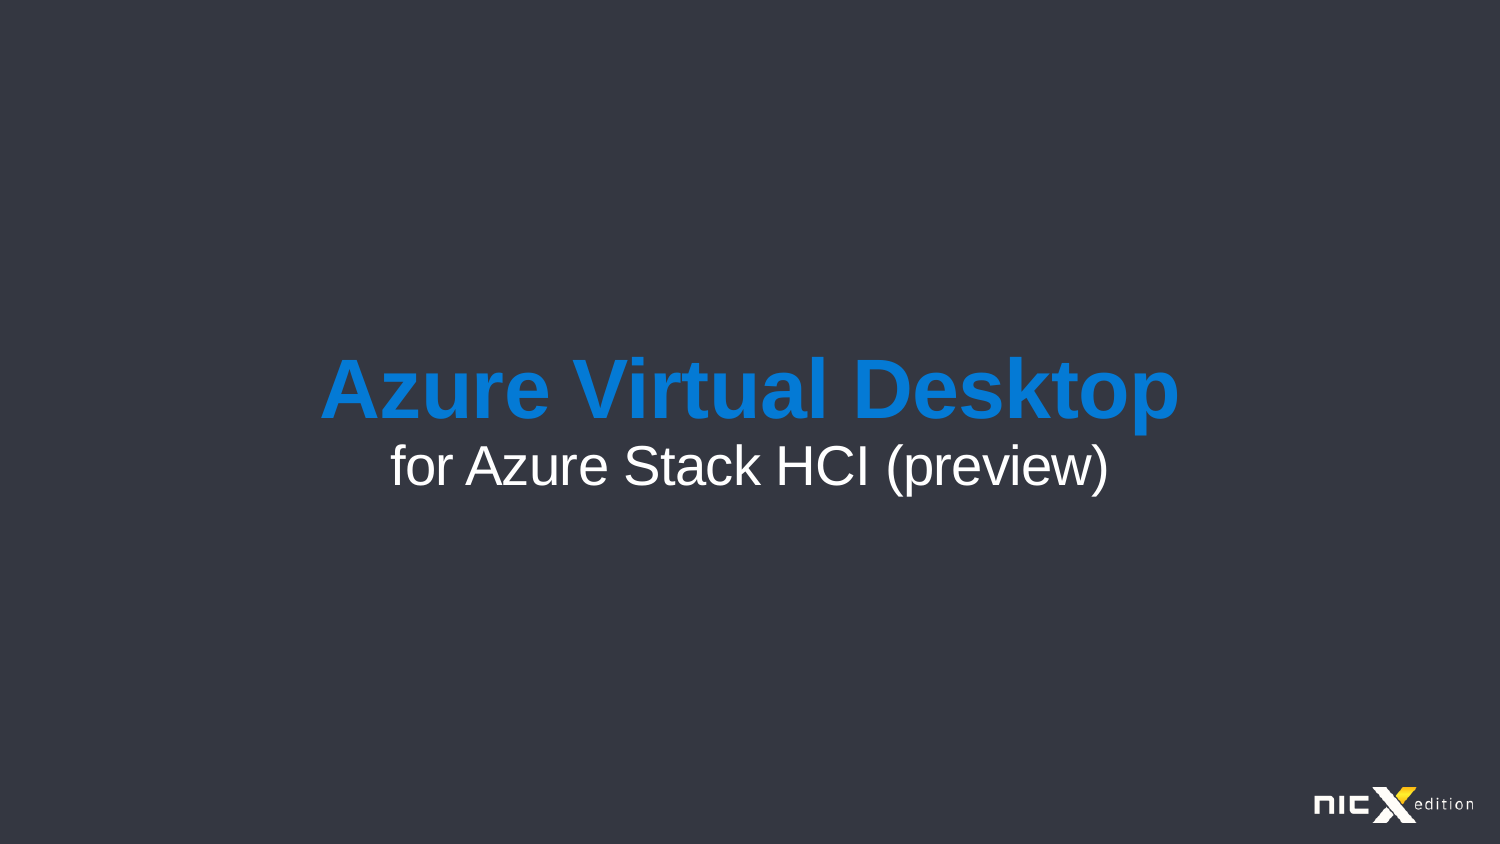

Azure Virtual Desktop
for Azure Stack HCI (preview)